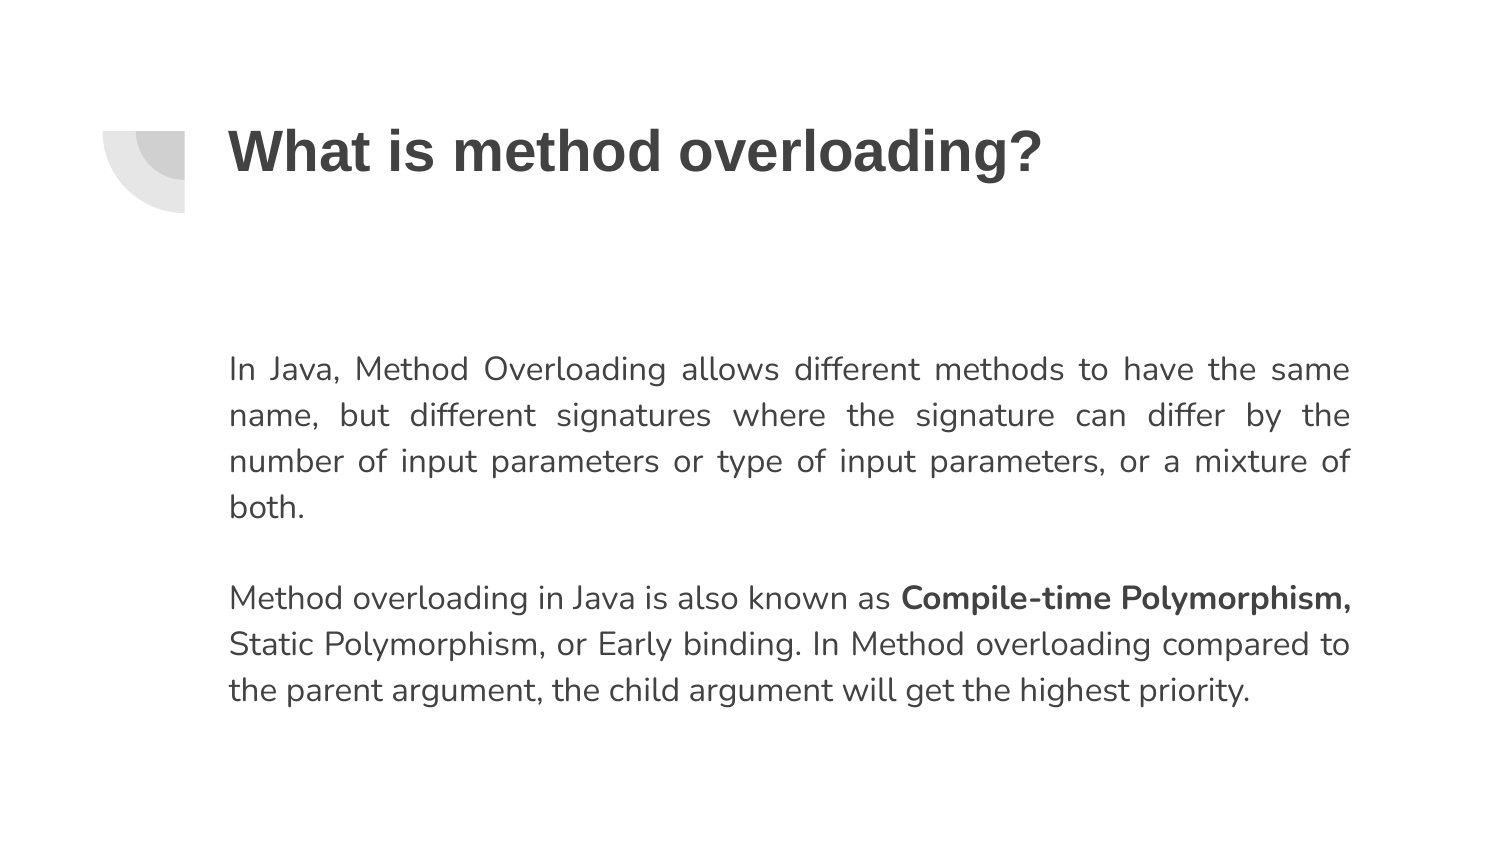

# What is method overloading?
In Java, Method Overloading allows different methods to have the same name, but different signatures where the signature can differ by the number of input parameters or type of input parameters, or a mixture of both.

Method overloading in Java is also known as Compile-time Polymorphism, Static Polymorphism, or Early binding. In Method overloading compared to the parent argument, the child argument will get the highest priority.